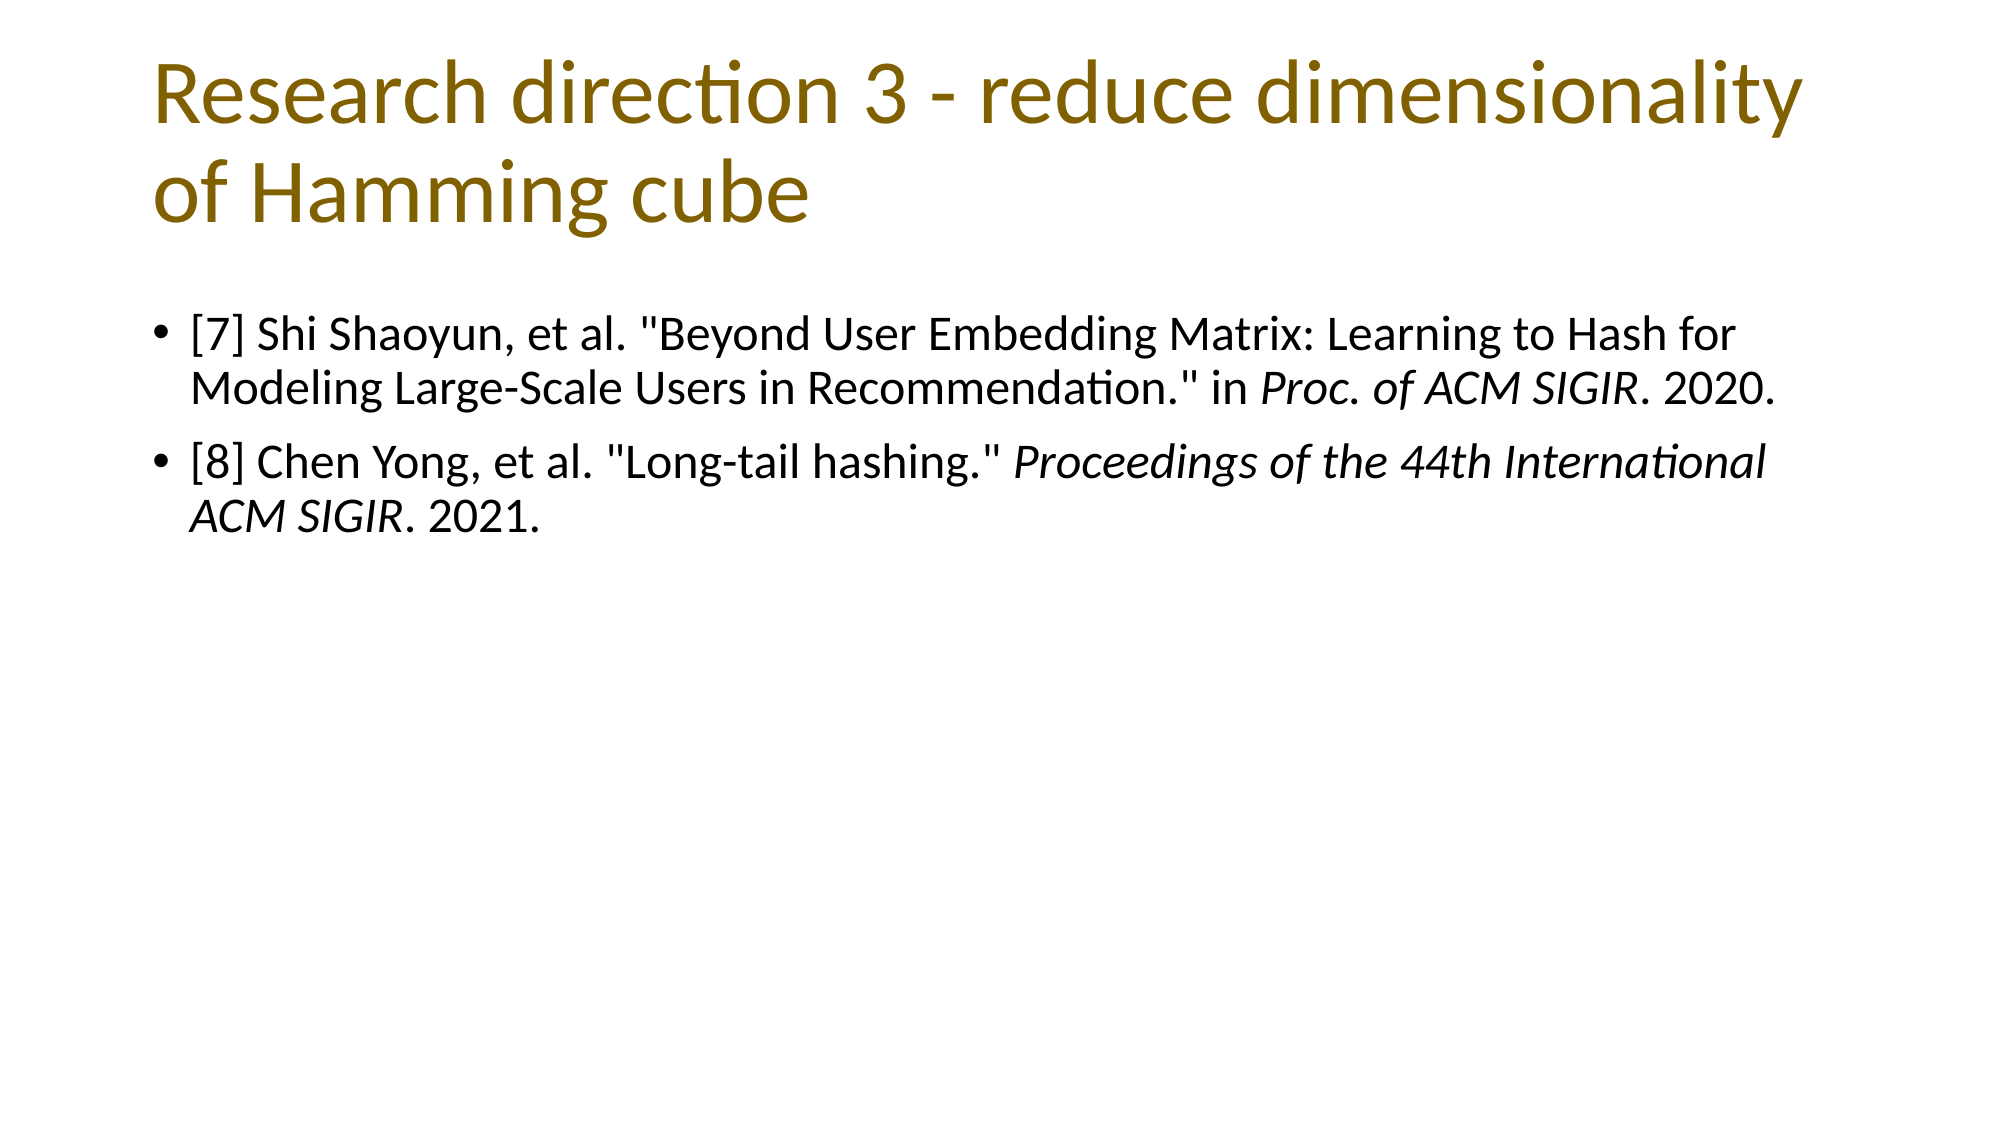

# Research direction 3 - reduce dimensionality  of Hamming cube
[7] Shi Shaoyun, et al. "Beyond User Embedding Matrix: Learning to Hash for Modeling Large-Scale Users in Recommendation." in Proc. of ACM SIGIR. 2020.
[8] Chen Yong, et al. "Long-tail hashing." Proceedings of the 44th International ACM SIGIR. 2021.